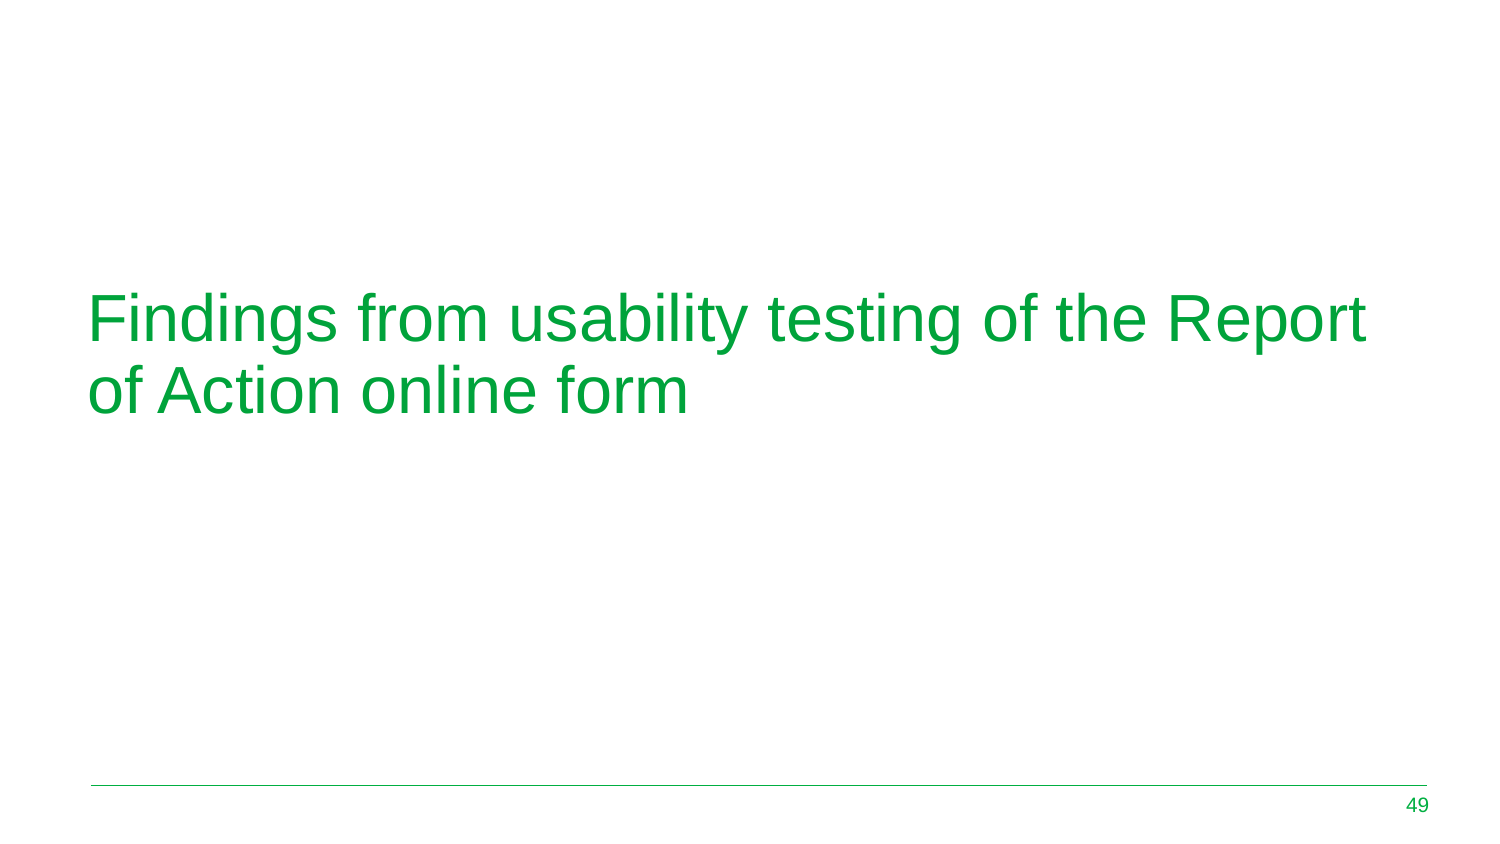

# Findings from usability testing of the Report of Action online form

49